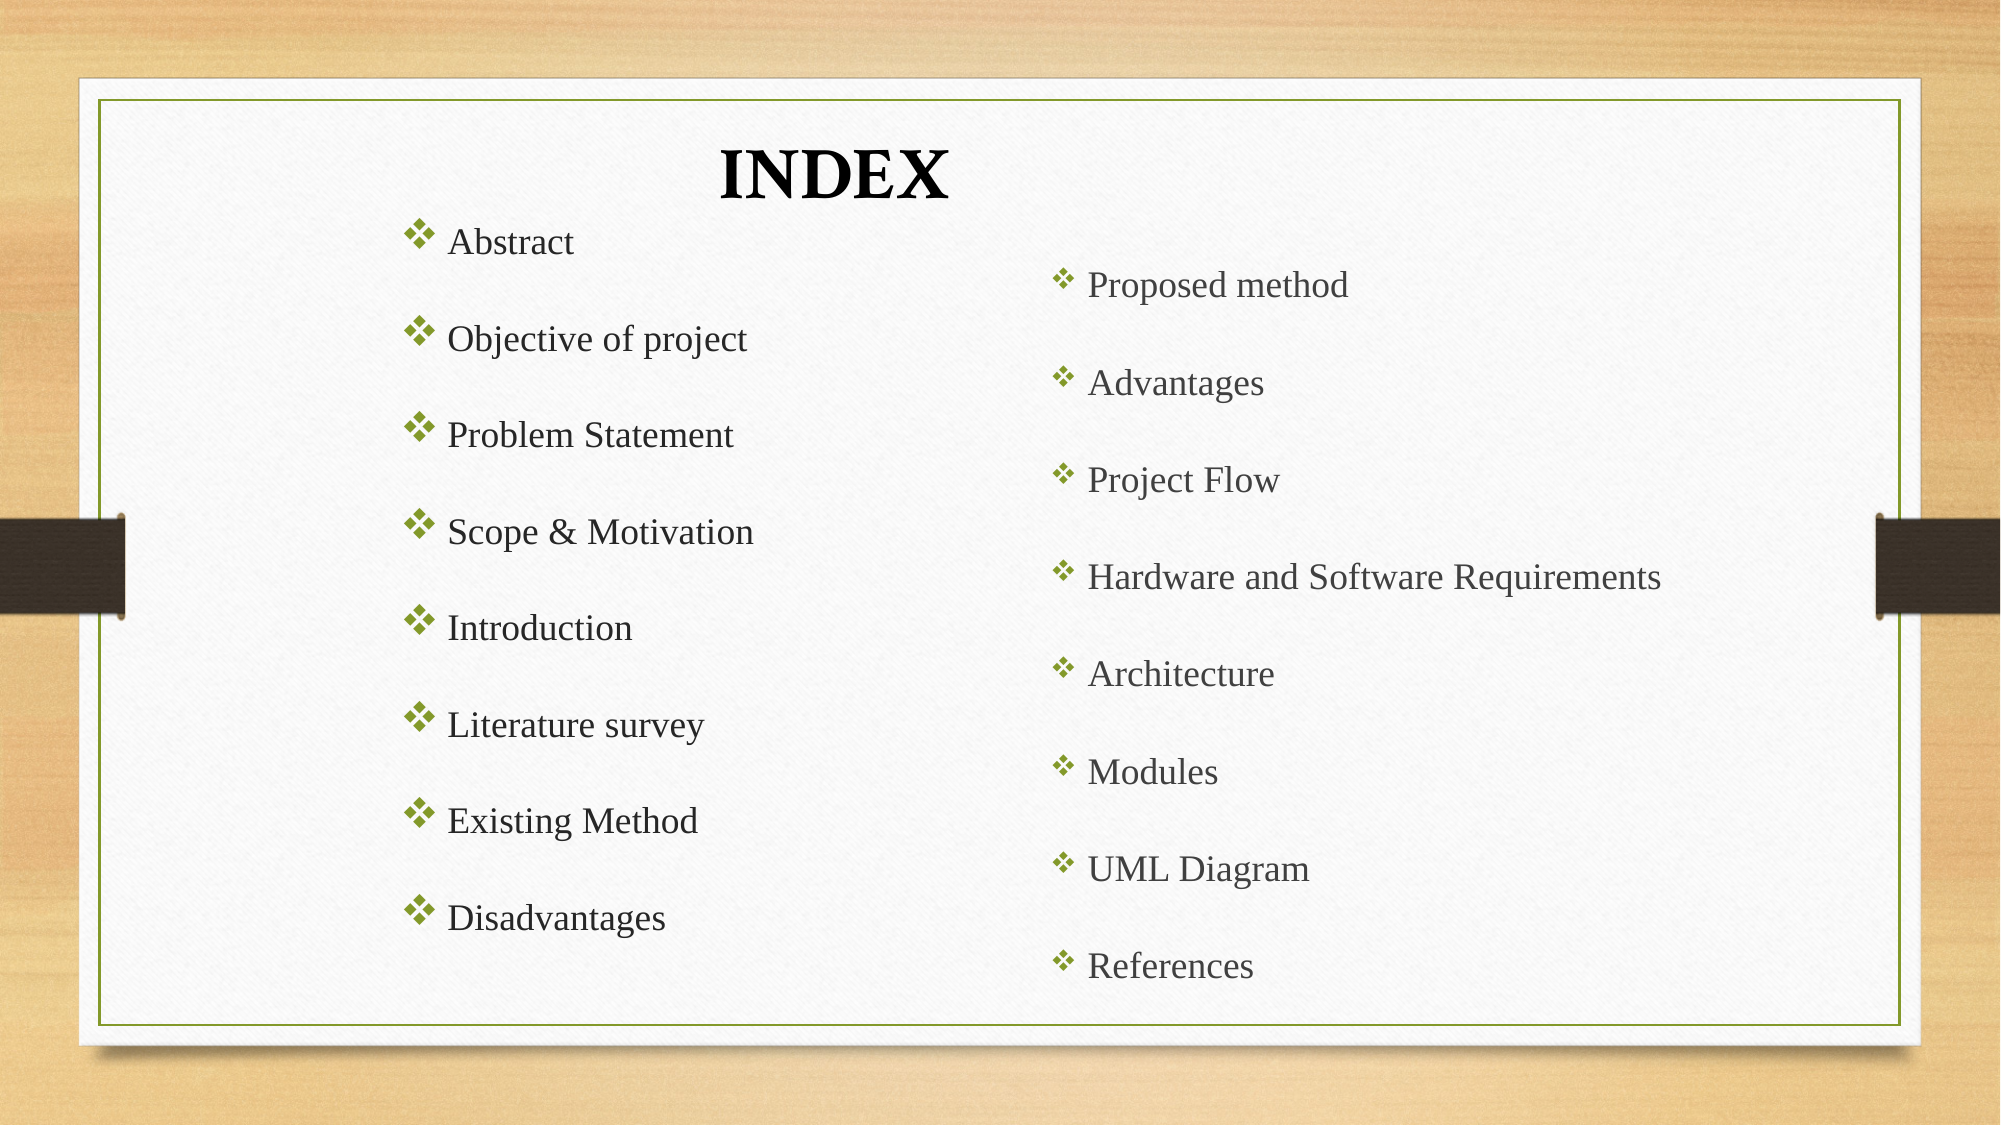

INDEX
Abstract
Objective of project
Problem Statement
Scope & Motivation
Introduction
Literature survey
Existing Method
Disadvantages

Proposed method
Advantages
Project Flow
Hardware and Software Requirements
Architecture
Modules
UML Diagram
References